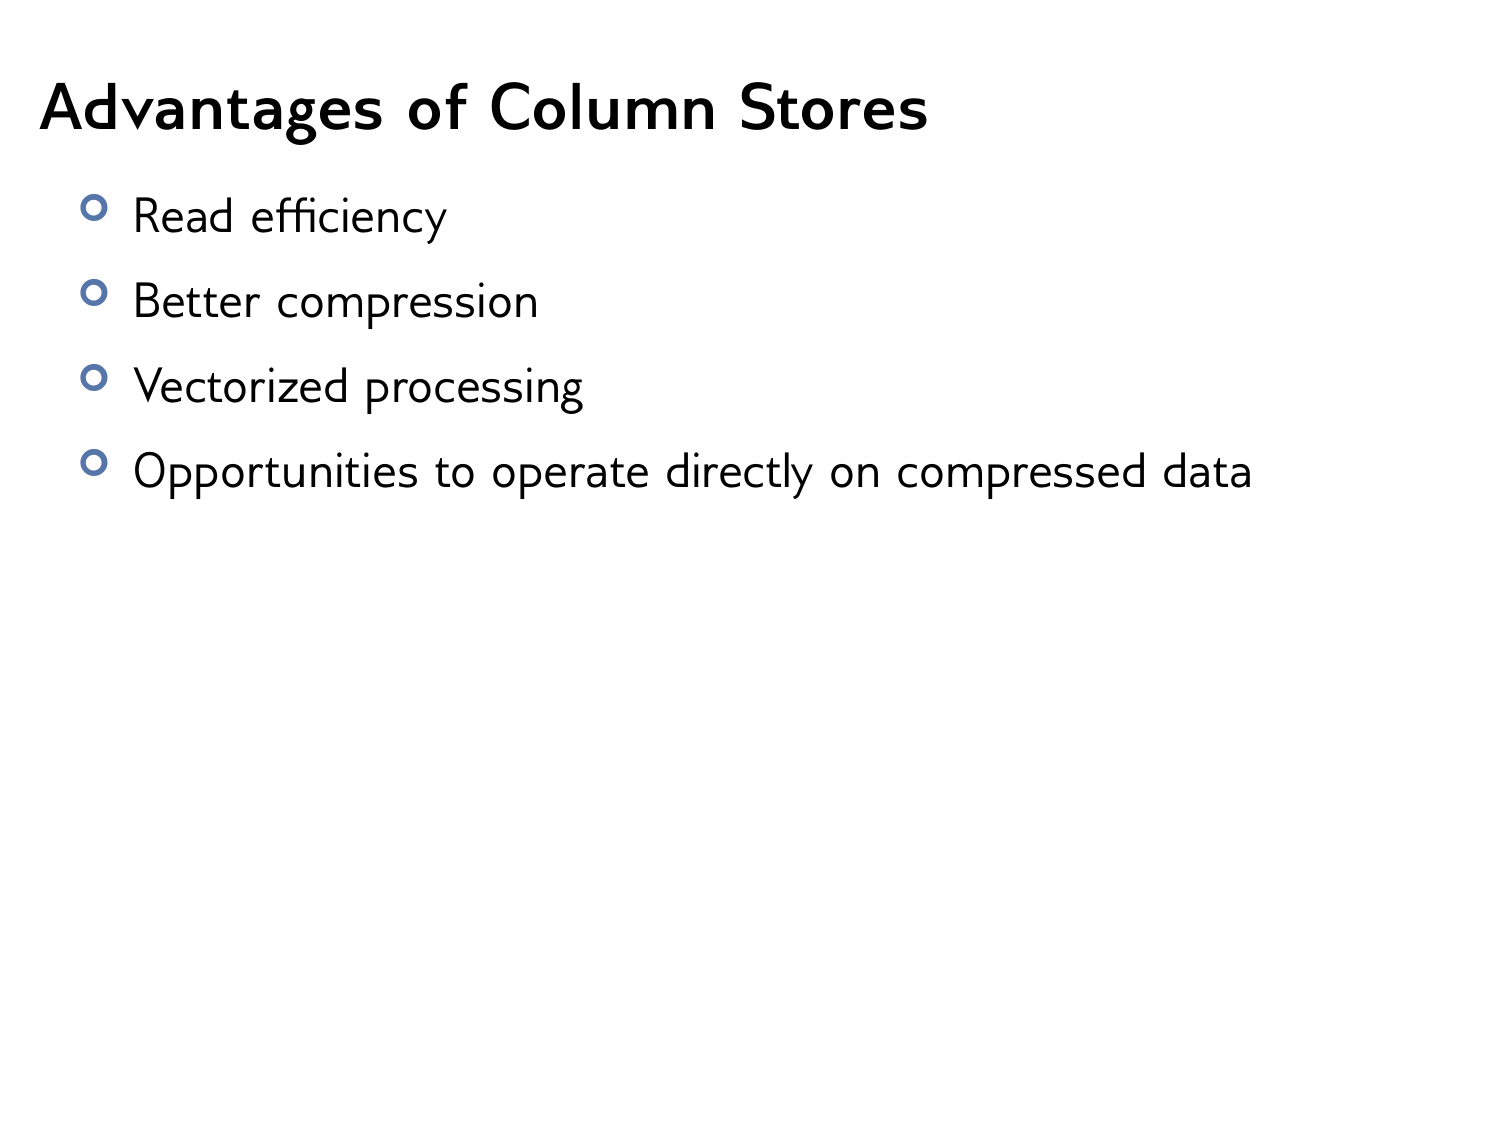

# Advantages of Column Stores
Read efficiency
Better compression
Vectorized processing
Opportunities to operate directly on compressed data